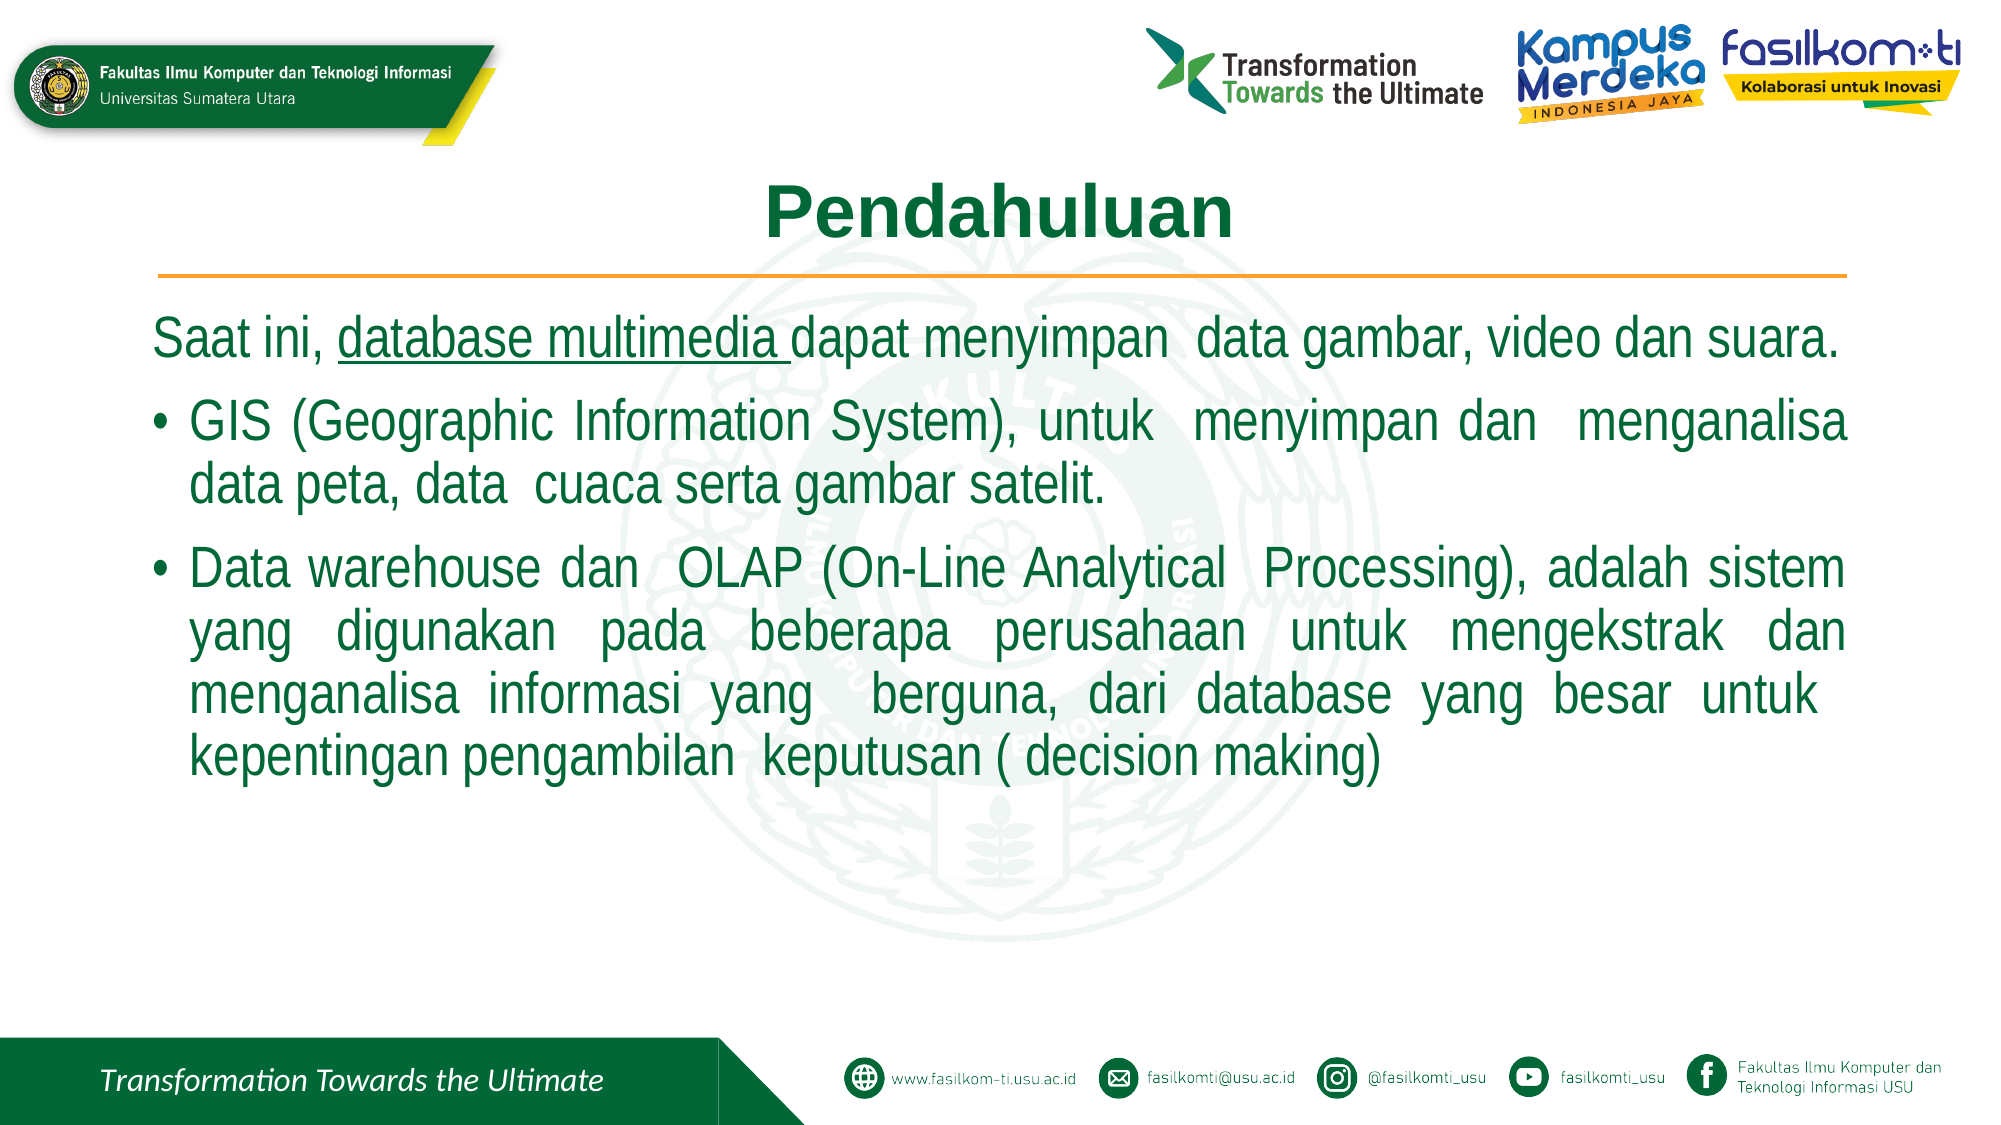

# Pendahuluan
Saat ini, database multimedia dapat menyimpan  data gambar, video dan suara.
•	GIS (Geographic Information System), untuk  menyimpan dan  menganalisa data peta, data  cuaca serta gambar satelit.
•	Data warehouse dan  OLAP (On-Line Analytical  Processing), adalah sistem yang digunakan pada beberapa perusahaan untuk mengekstrak dan menganalisa informasi yang  berguna, dari database yang besar untuk  kepentingan pengambilan  keputusan ( decision making)